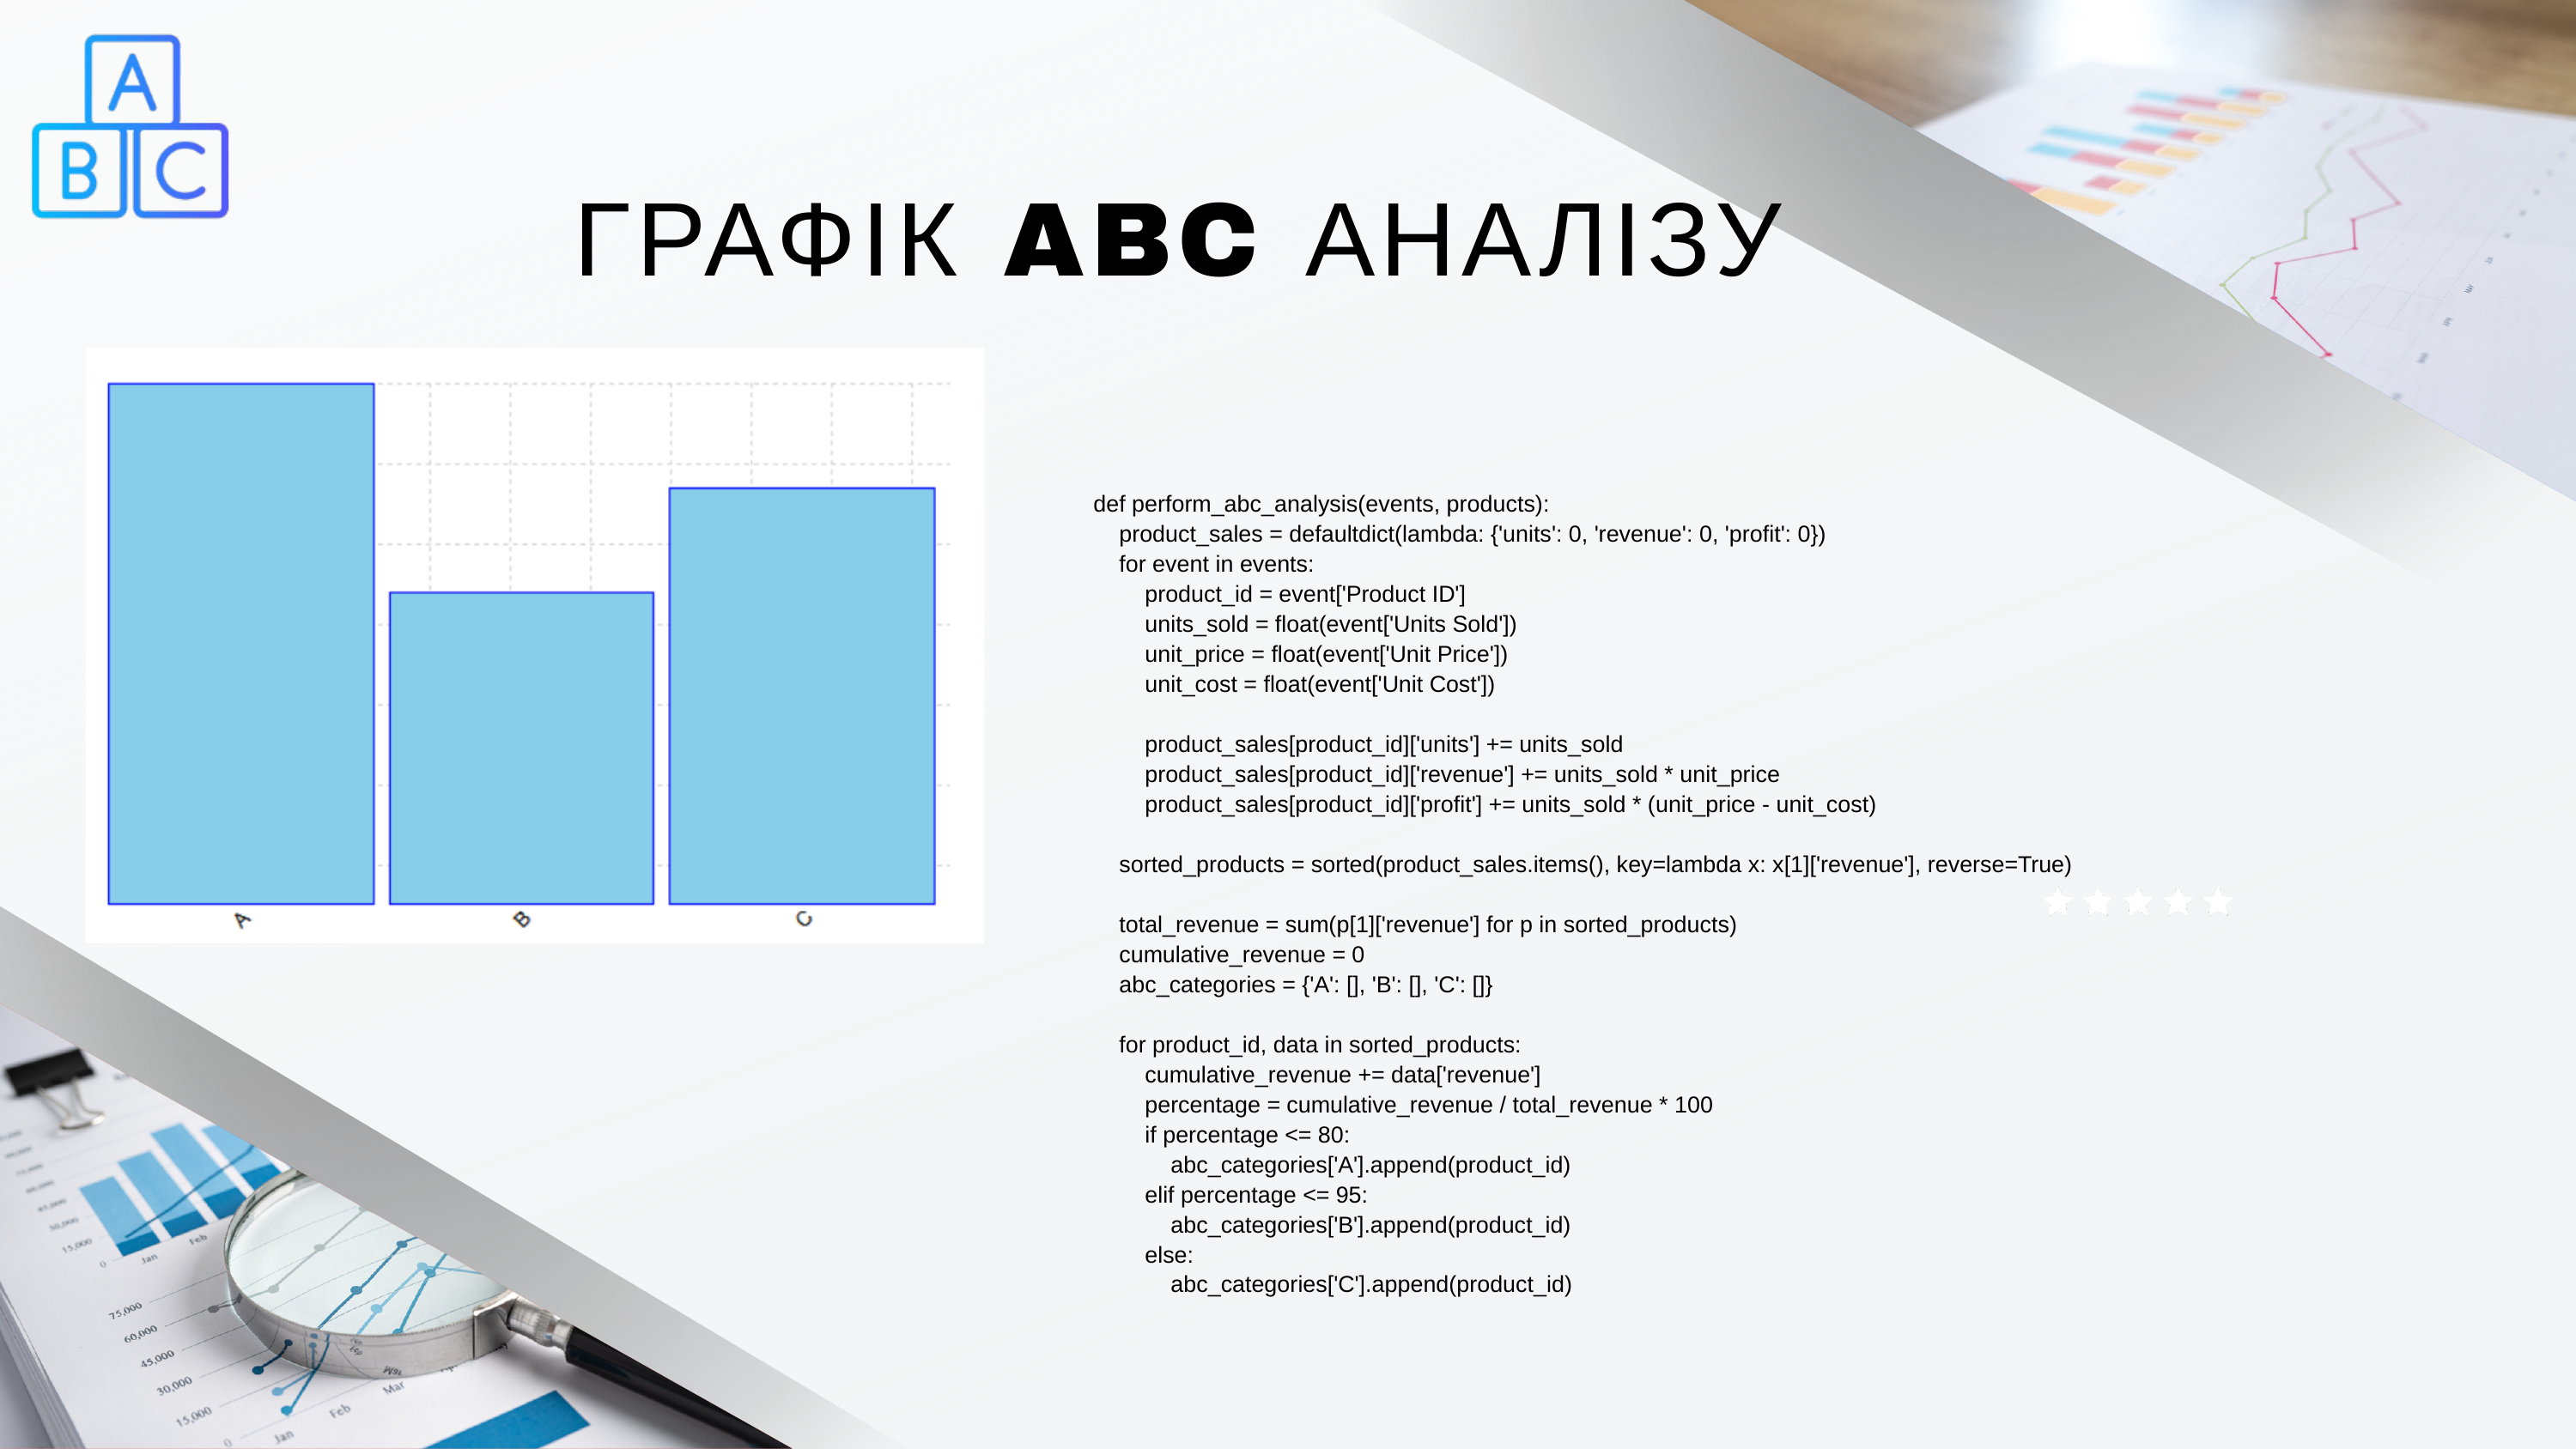

ГРАФІК ABC АНАЛІЗУ

def perform_abc_analysis(events, products):
    product_sales = defaultdict(lambda: {'units': 0, 'revenue': 0, 'profit': 0})
    for event in events:
        product_id = event['Product ID']
        units_sold = float(event['Units Sold'])
        unit_price = float(event['Unit Price'])
        unit_cost = float(event['Unit Cost'])

        product_sales[product_id]['units'] += units_sold
        product_sales[product_id]['revenue'] += units_sold * unit_price
        product_sales[product_id]['profit'] += units_sold * (unit_price - unit_cost)

    sorted_products = sorted(product_sales.items(), key=lambda x: x[1]['revenue'], reverse=True)

    total_revenue = sum(p[1]['revenue'] for p in sorted_products)
    cumulative_revenue = 0
    abc_categories = {'A': [], 'B': [], 'C': []}

    for product_id, data in sorted_products:
        cumulative_revenue += data['revenue']
        percentage = cumulative_revenue / total_revenue * 100
        if percentage <= 80:
            abc_categories['A'].append(product_id)
        elif percentage <= 95:
            abc_categories['B'].append(product_id)
        else:
            abc_categories['C'].append(product_id)